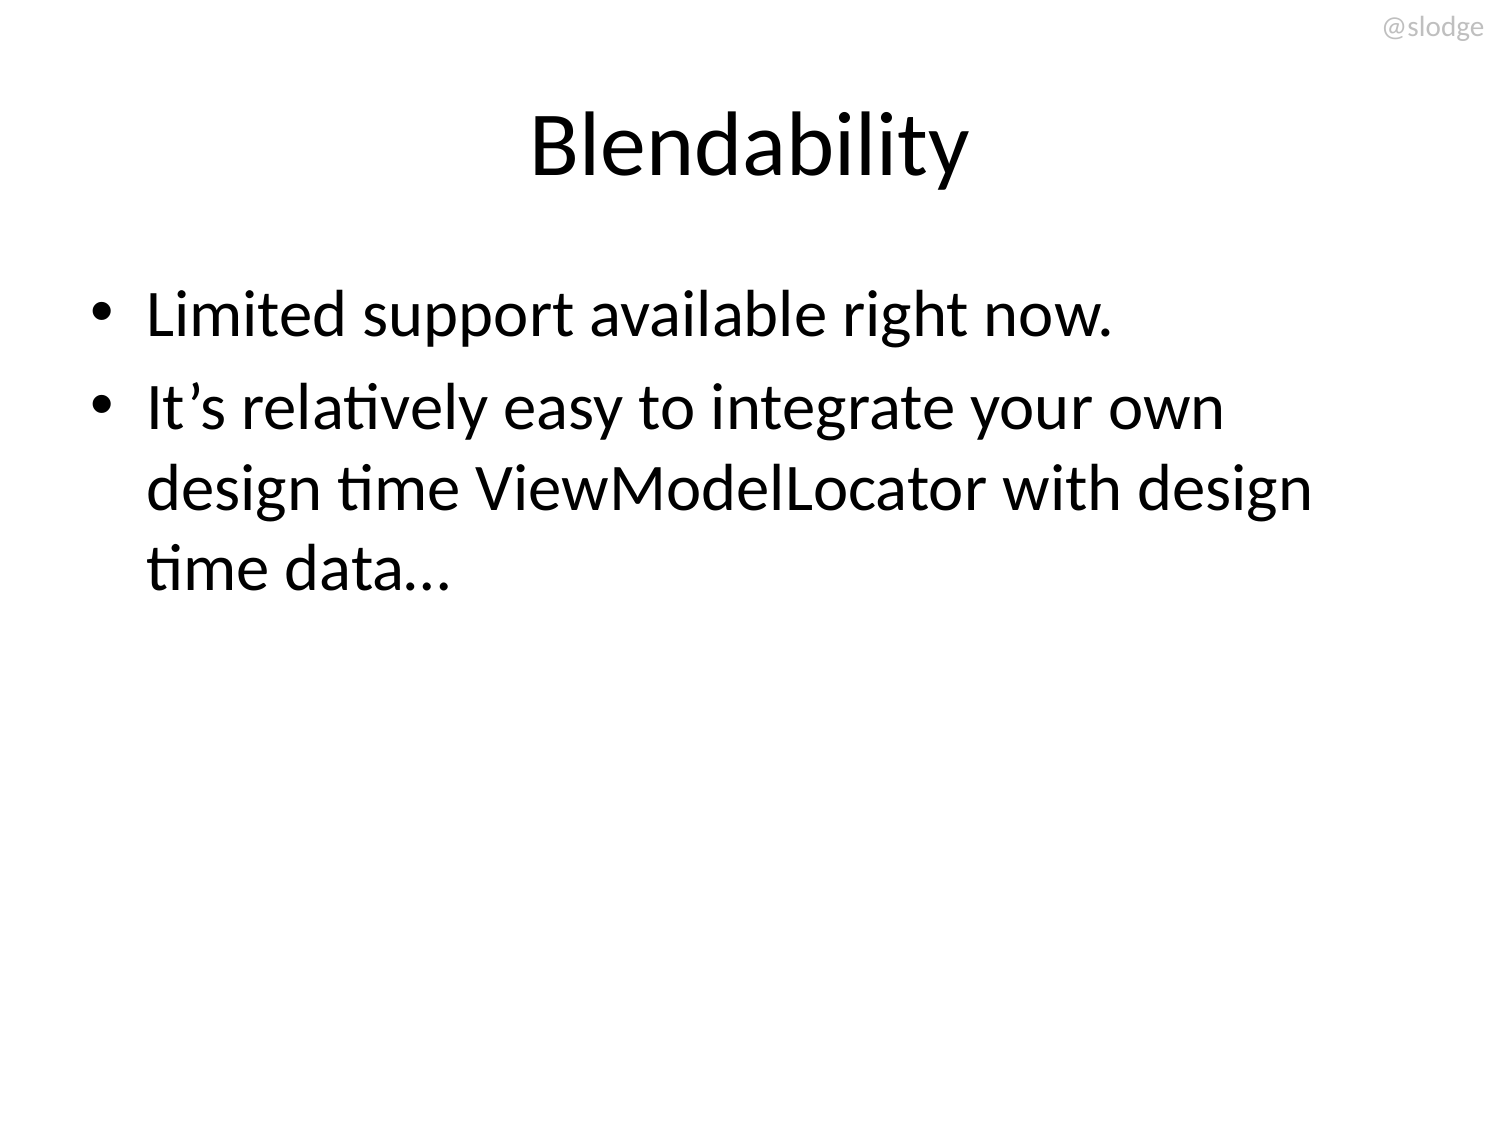

# Blendability
Limited support available right now.
It’s relatively easy to integrate your own design time ViewModelLocator with design time data…